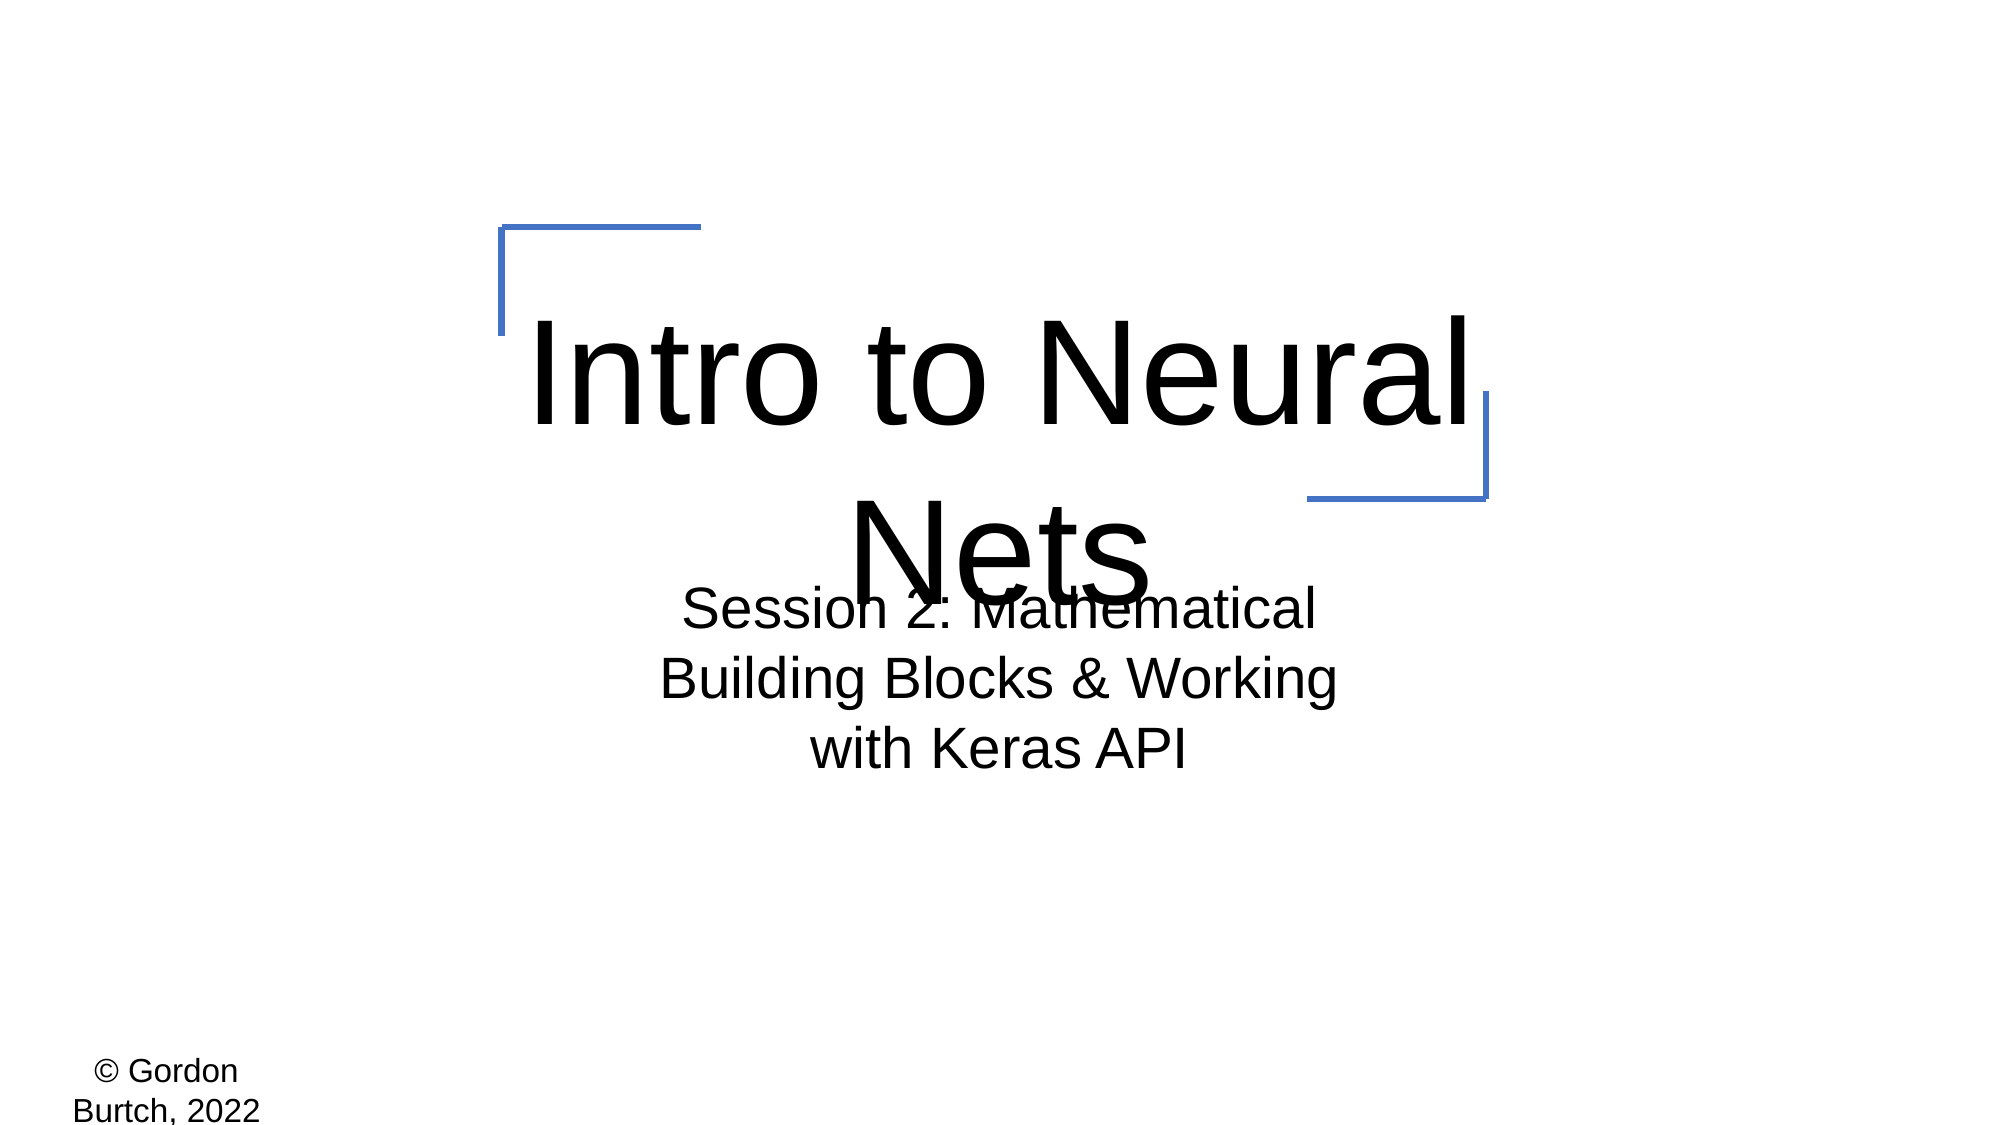

Intro to Neural Nets
Session 2: Mathematical Building Blocks & Working with Keras API